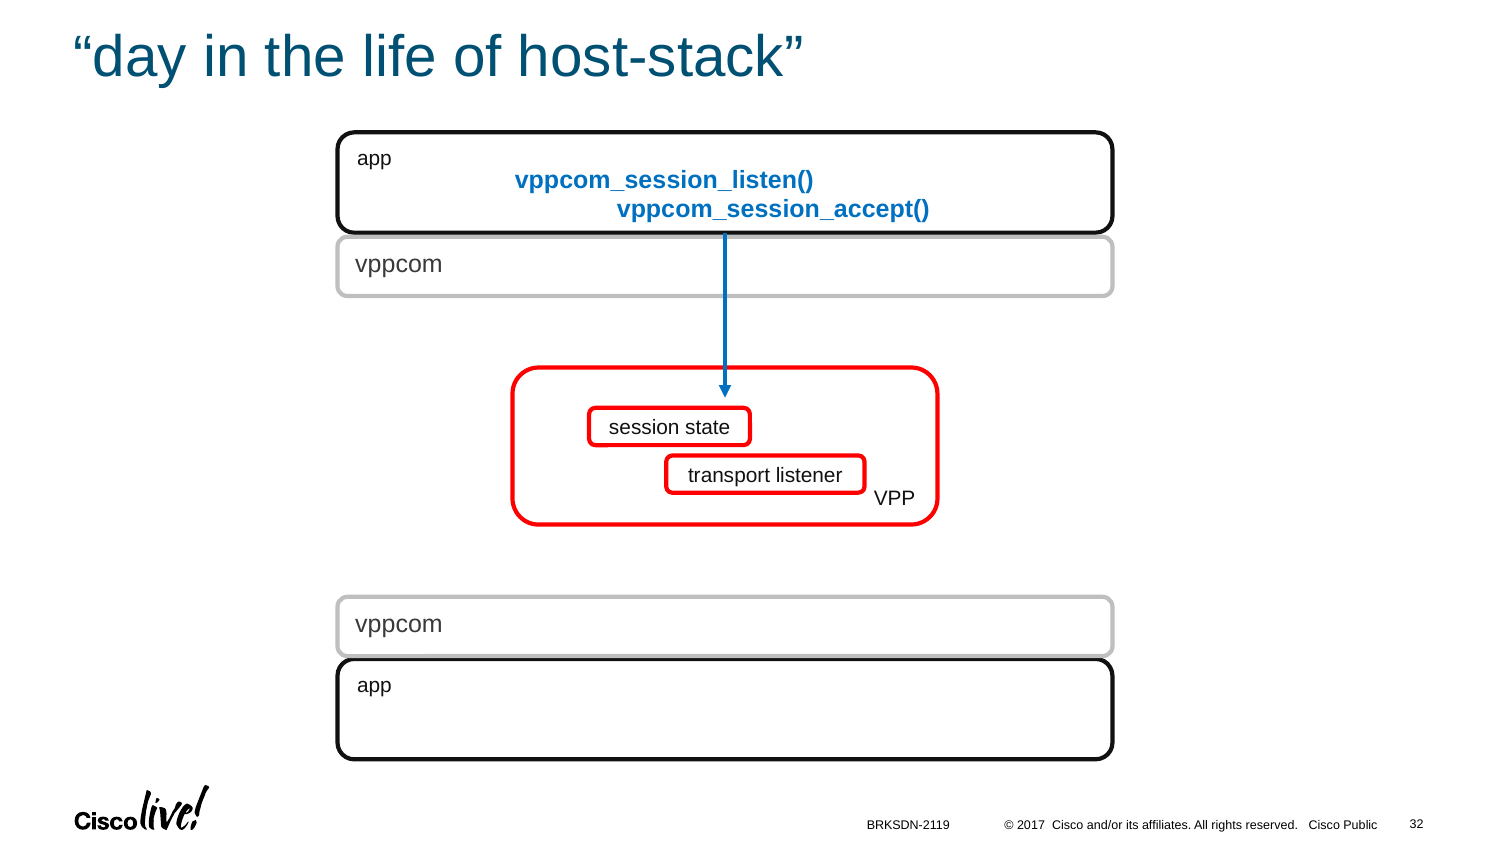

# “day in the life of host-stack”
app
vppcom_session_listen()
vppcom_session_accept()
vppcom
VPP
session state
transport listener
vppcom
app
32
BRKSDN-2119